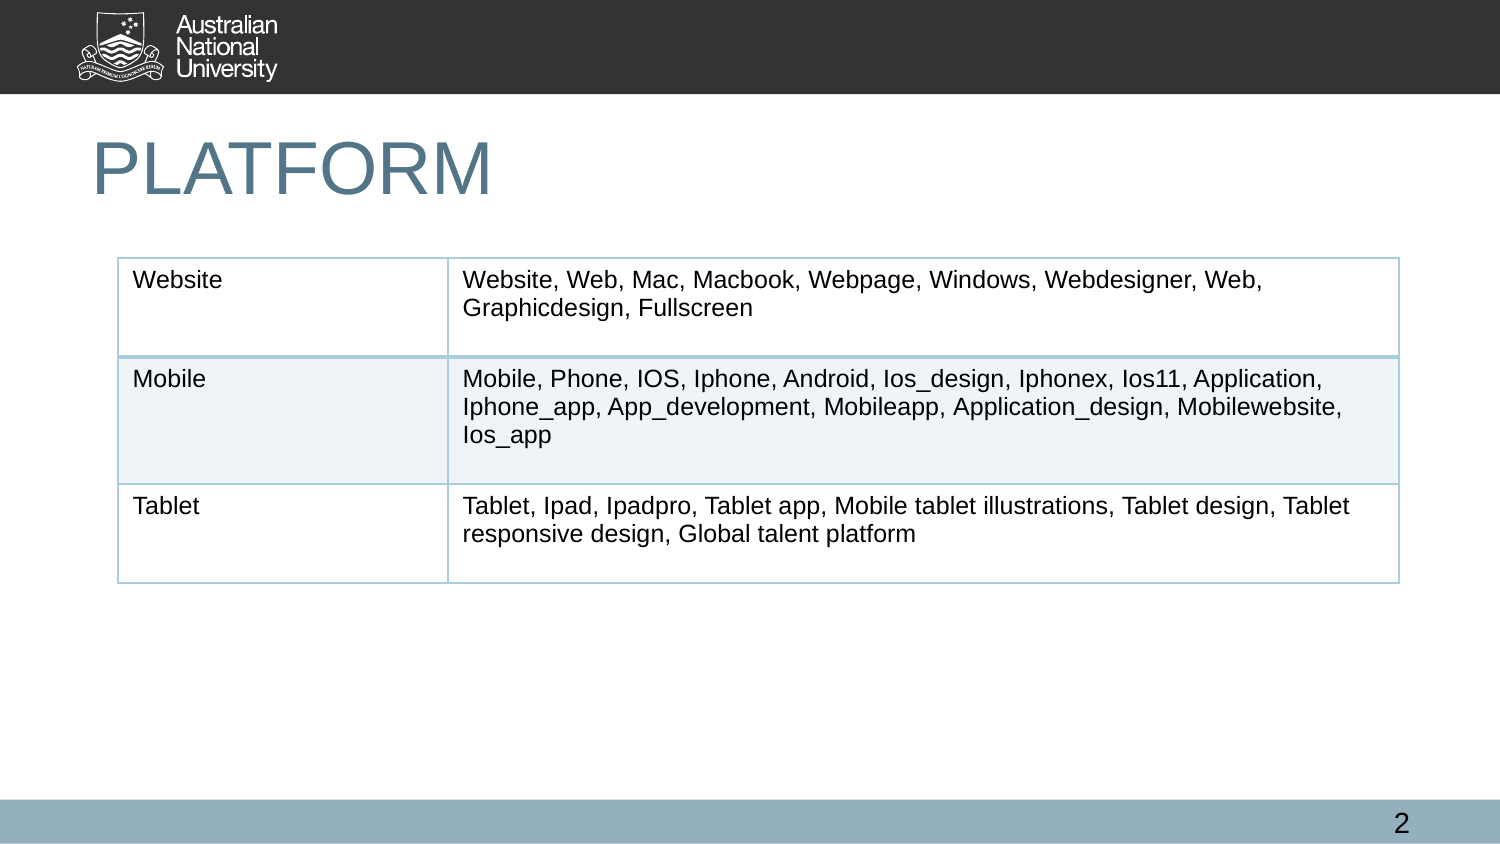

# PLATFORM
| Website | Website, Web, Mac, Macbook, Webpage, Windows, Webdesigner, Web, Graphicdesign, Fullscreen |
| --- | --- |
| Mobile | Mobile, Phone, IOS, Iphone, Android, Ios\_design, Iphonex, Ios11, Application, Iphone\_app, App\_development, Mobileapp, Application\_design, Mobilewebsite, Ios\_app |
| Tablet | Tablet, Ipad, Ipadpro, Tablet app, Mobile tablet illustrations, Tablet design, Tablet responsive design, Global talent platform |
2